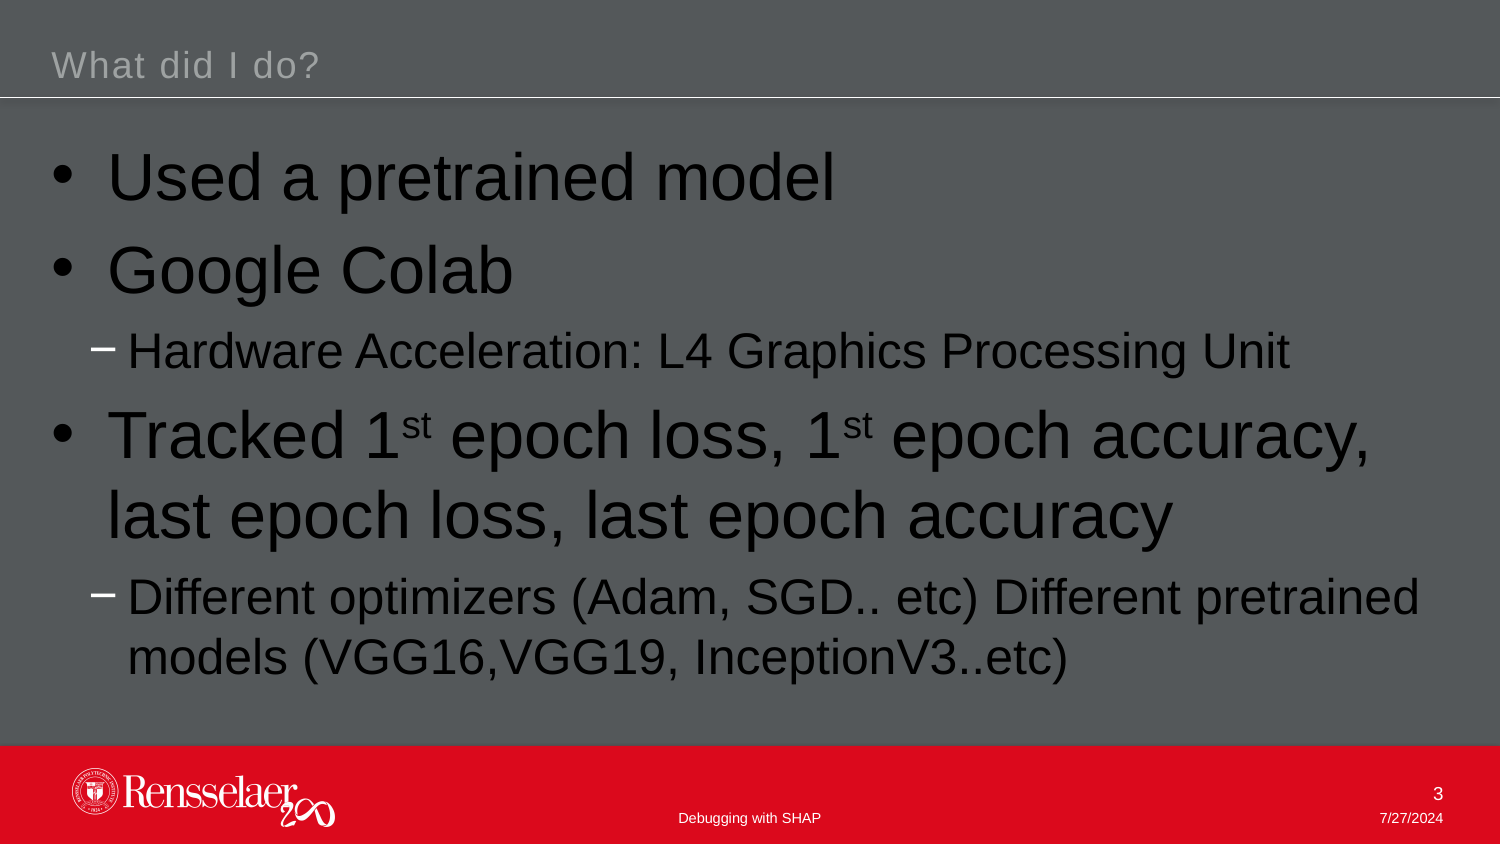

What did I do?
Used a pretrained model
Google Colab
Hardware Acceleration: L4 Graphics Processing Unit
Tracked 1st epoch loss, 1st epoch accuracy, last epoch loss, last epoch accuracy
Different optimizers (Adam, SGD.. etc) Different pretrained models (VGG16,VGG19, InceptionV3..etc)